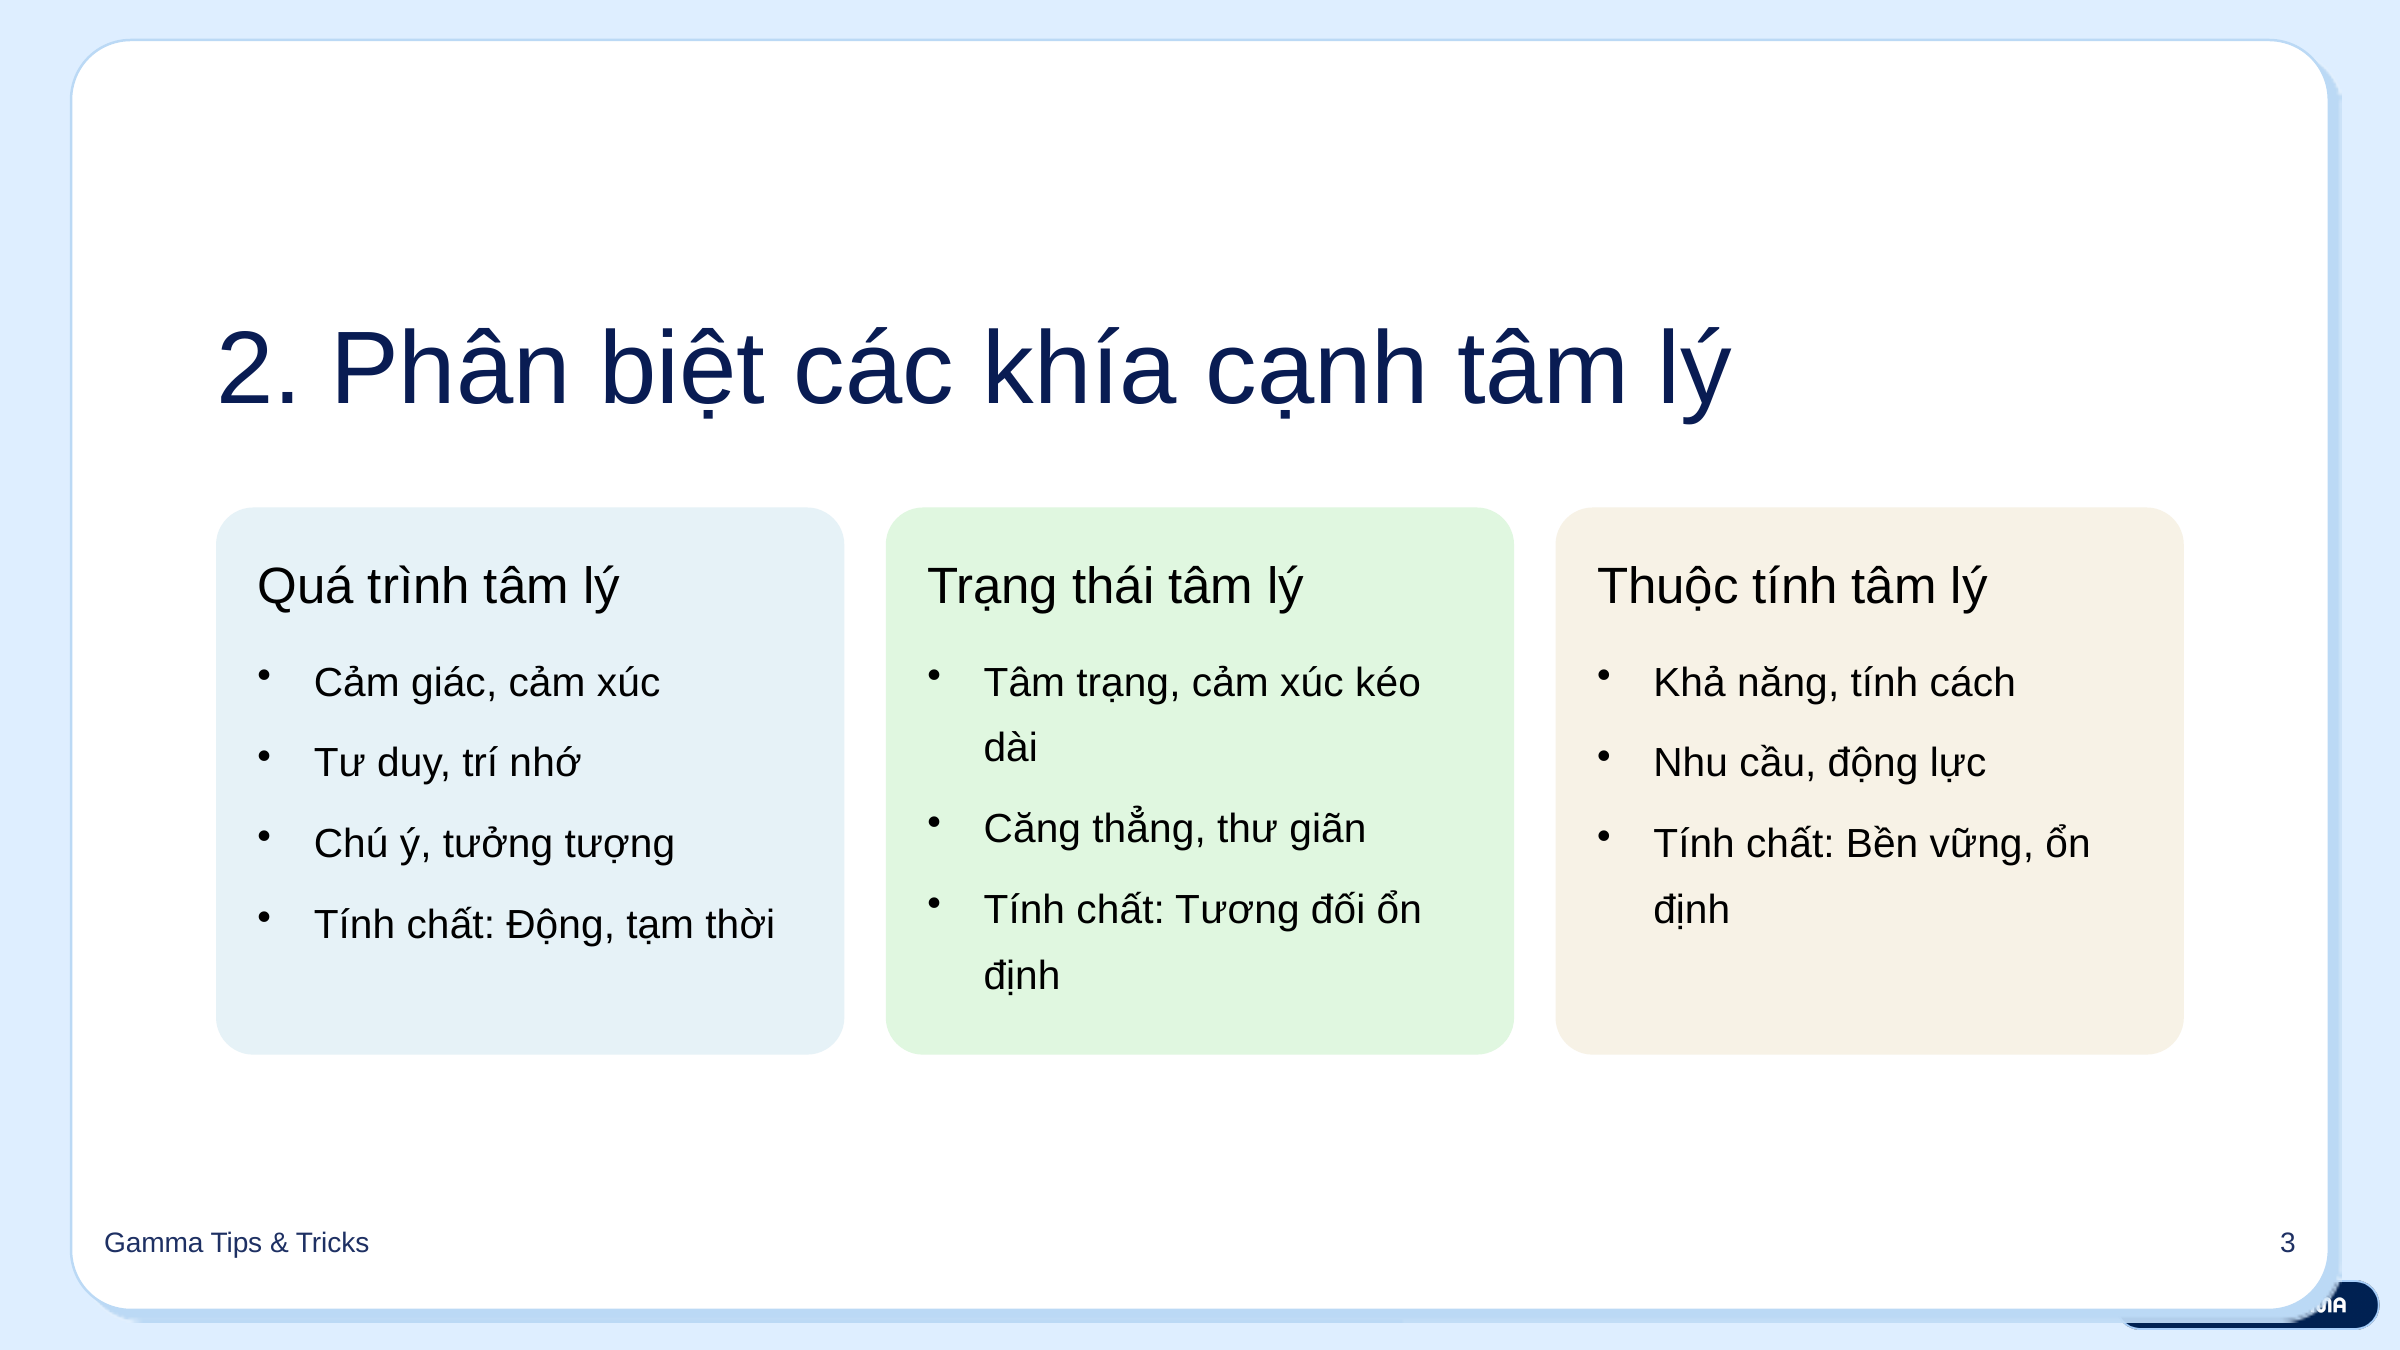

2. Phân biệt các khía cạnh tâm lý

Quá trình tâm lý
Trạng thái tâm lý
Thuộc tính tâm lý
Cảm giác, cảm xúc
Tâm trạng, cảm xúc kéo dài
Khả năng, tính cách
Tư duy, trí nhớ
Nhu cầu, động lực
Căng thẳng, thư giãn
Chú ý, tưởng tượng
Tính chất: Bền vững, ổn định
Tính chất: Tương đối ổn định
Tính chất: Động, tạm thời
Gamma Tips & Tricks
3